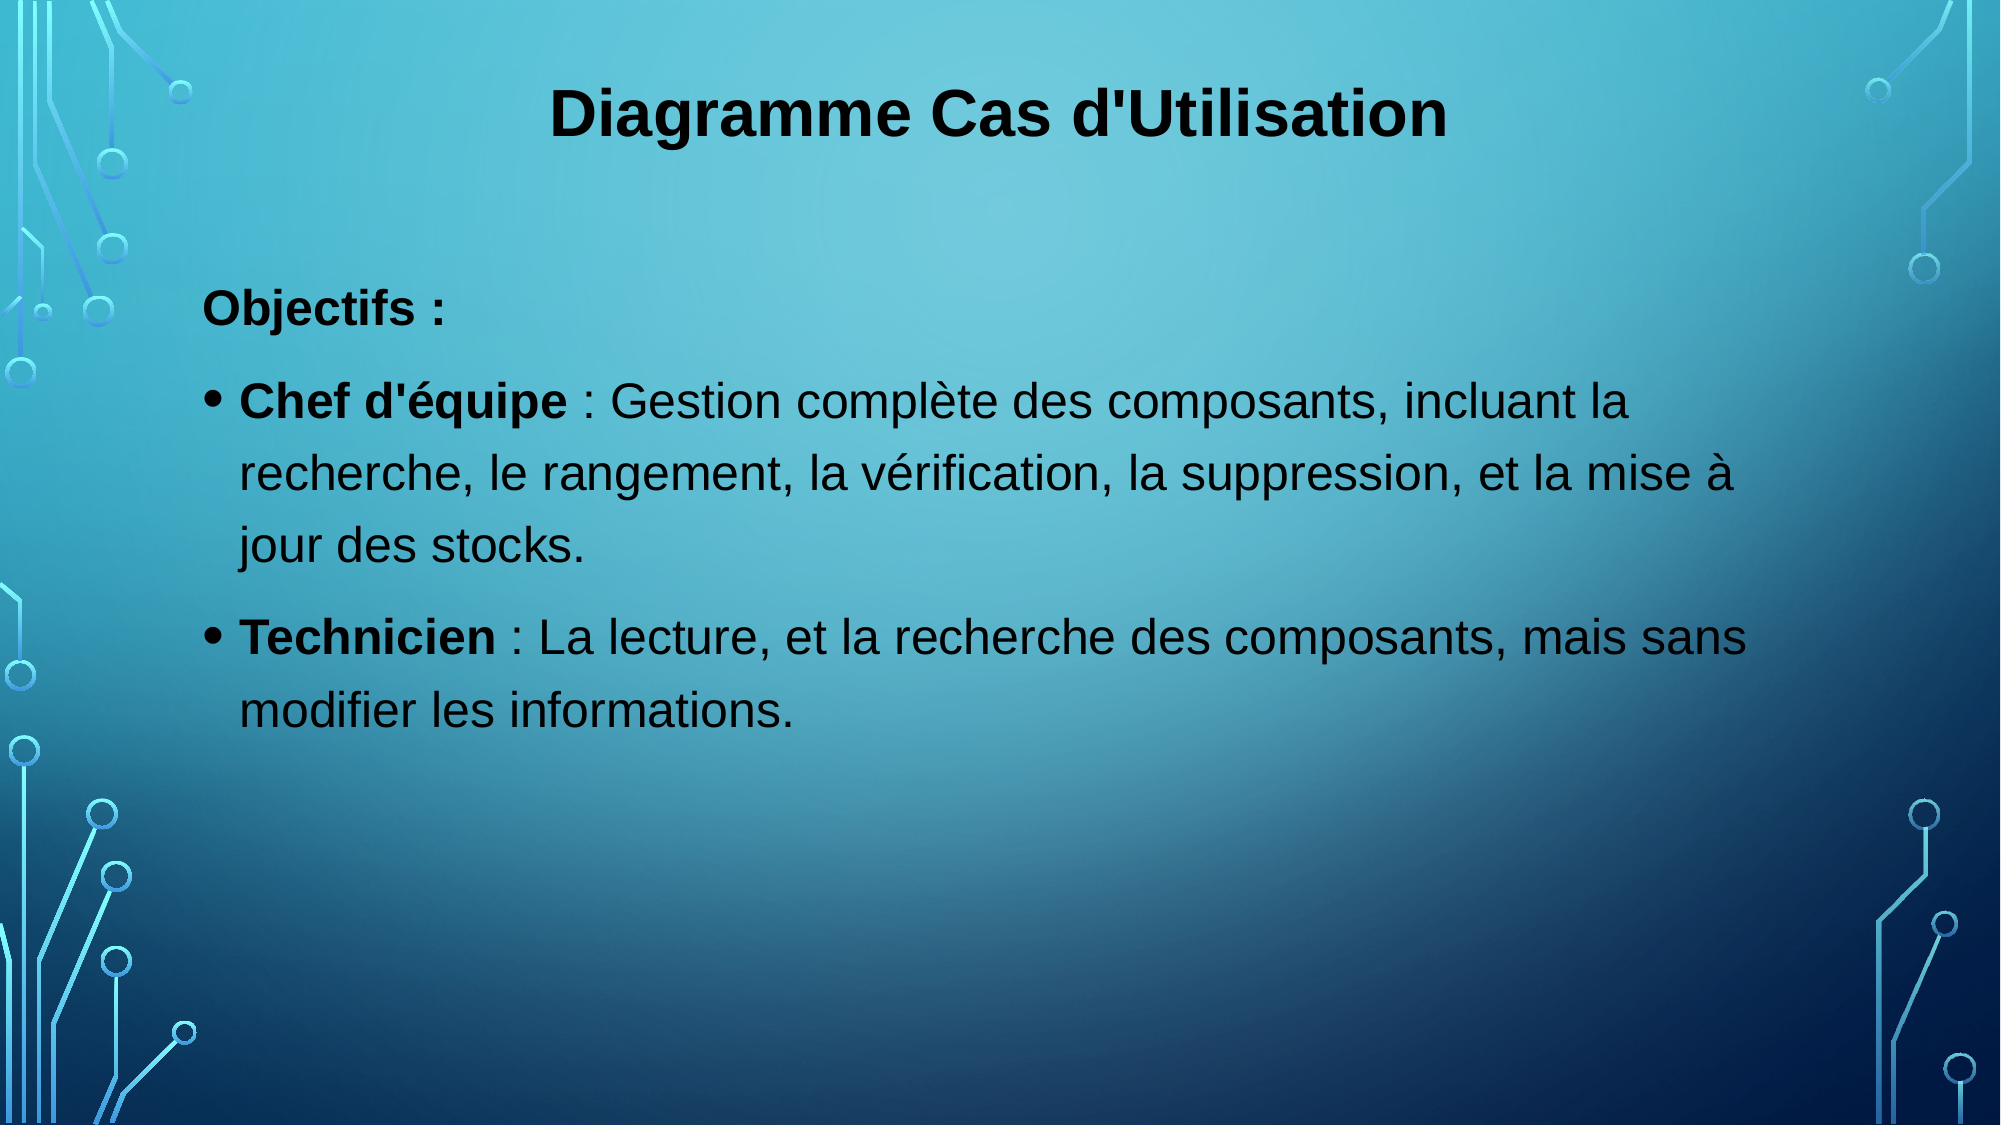

Diagramme Cas d'Utilisation

Objectifs :
Chef d'équipe : Gestion complète des composants, incluant la recherche, le rangement, la vérification, la suppression, et la mise à jour des stocks.
Technicien : La lecture, et la recherche des composants, mais sans modifier les informations.